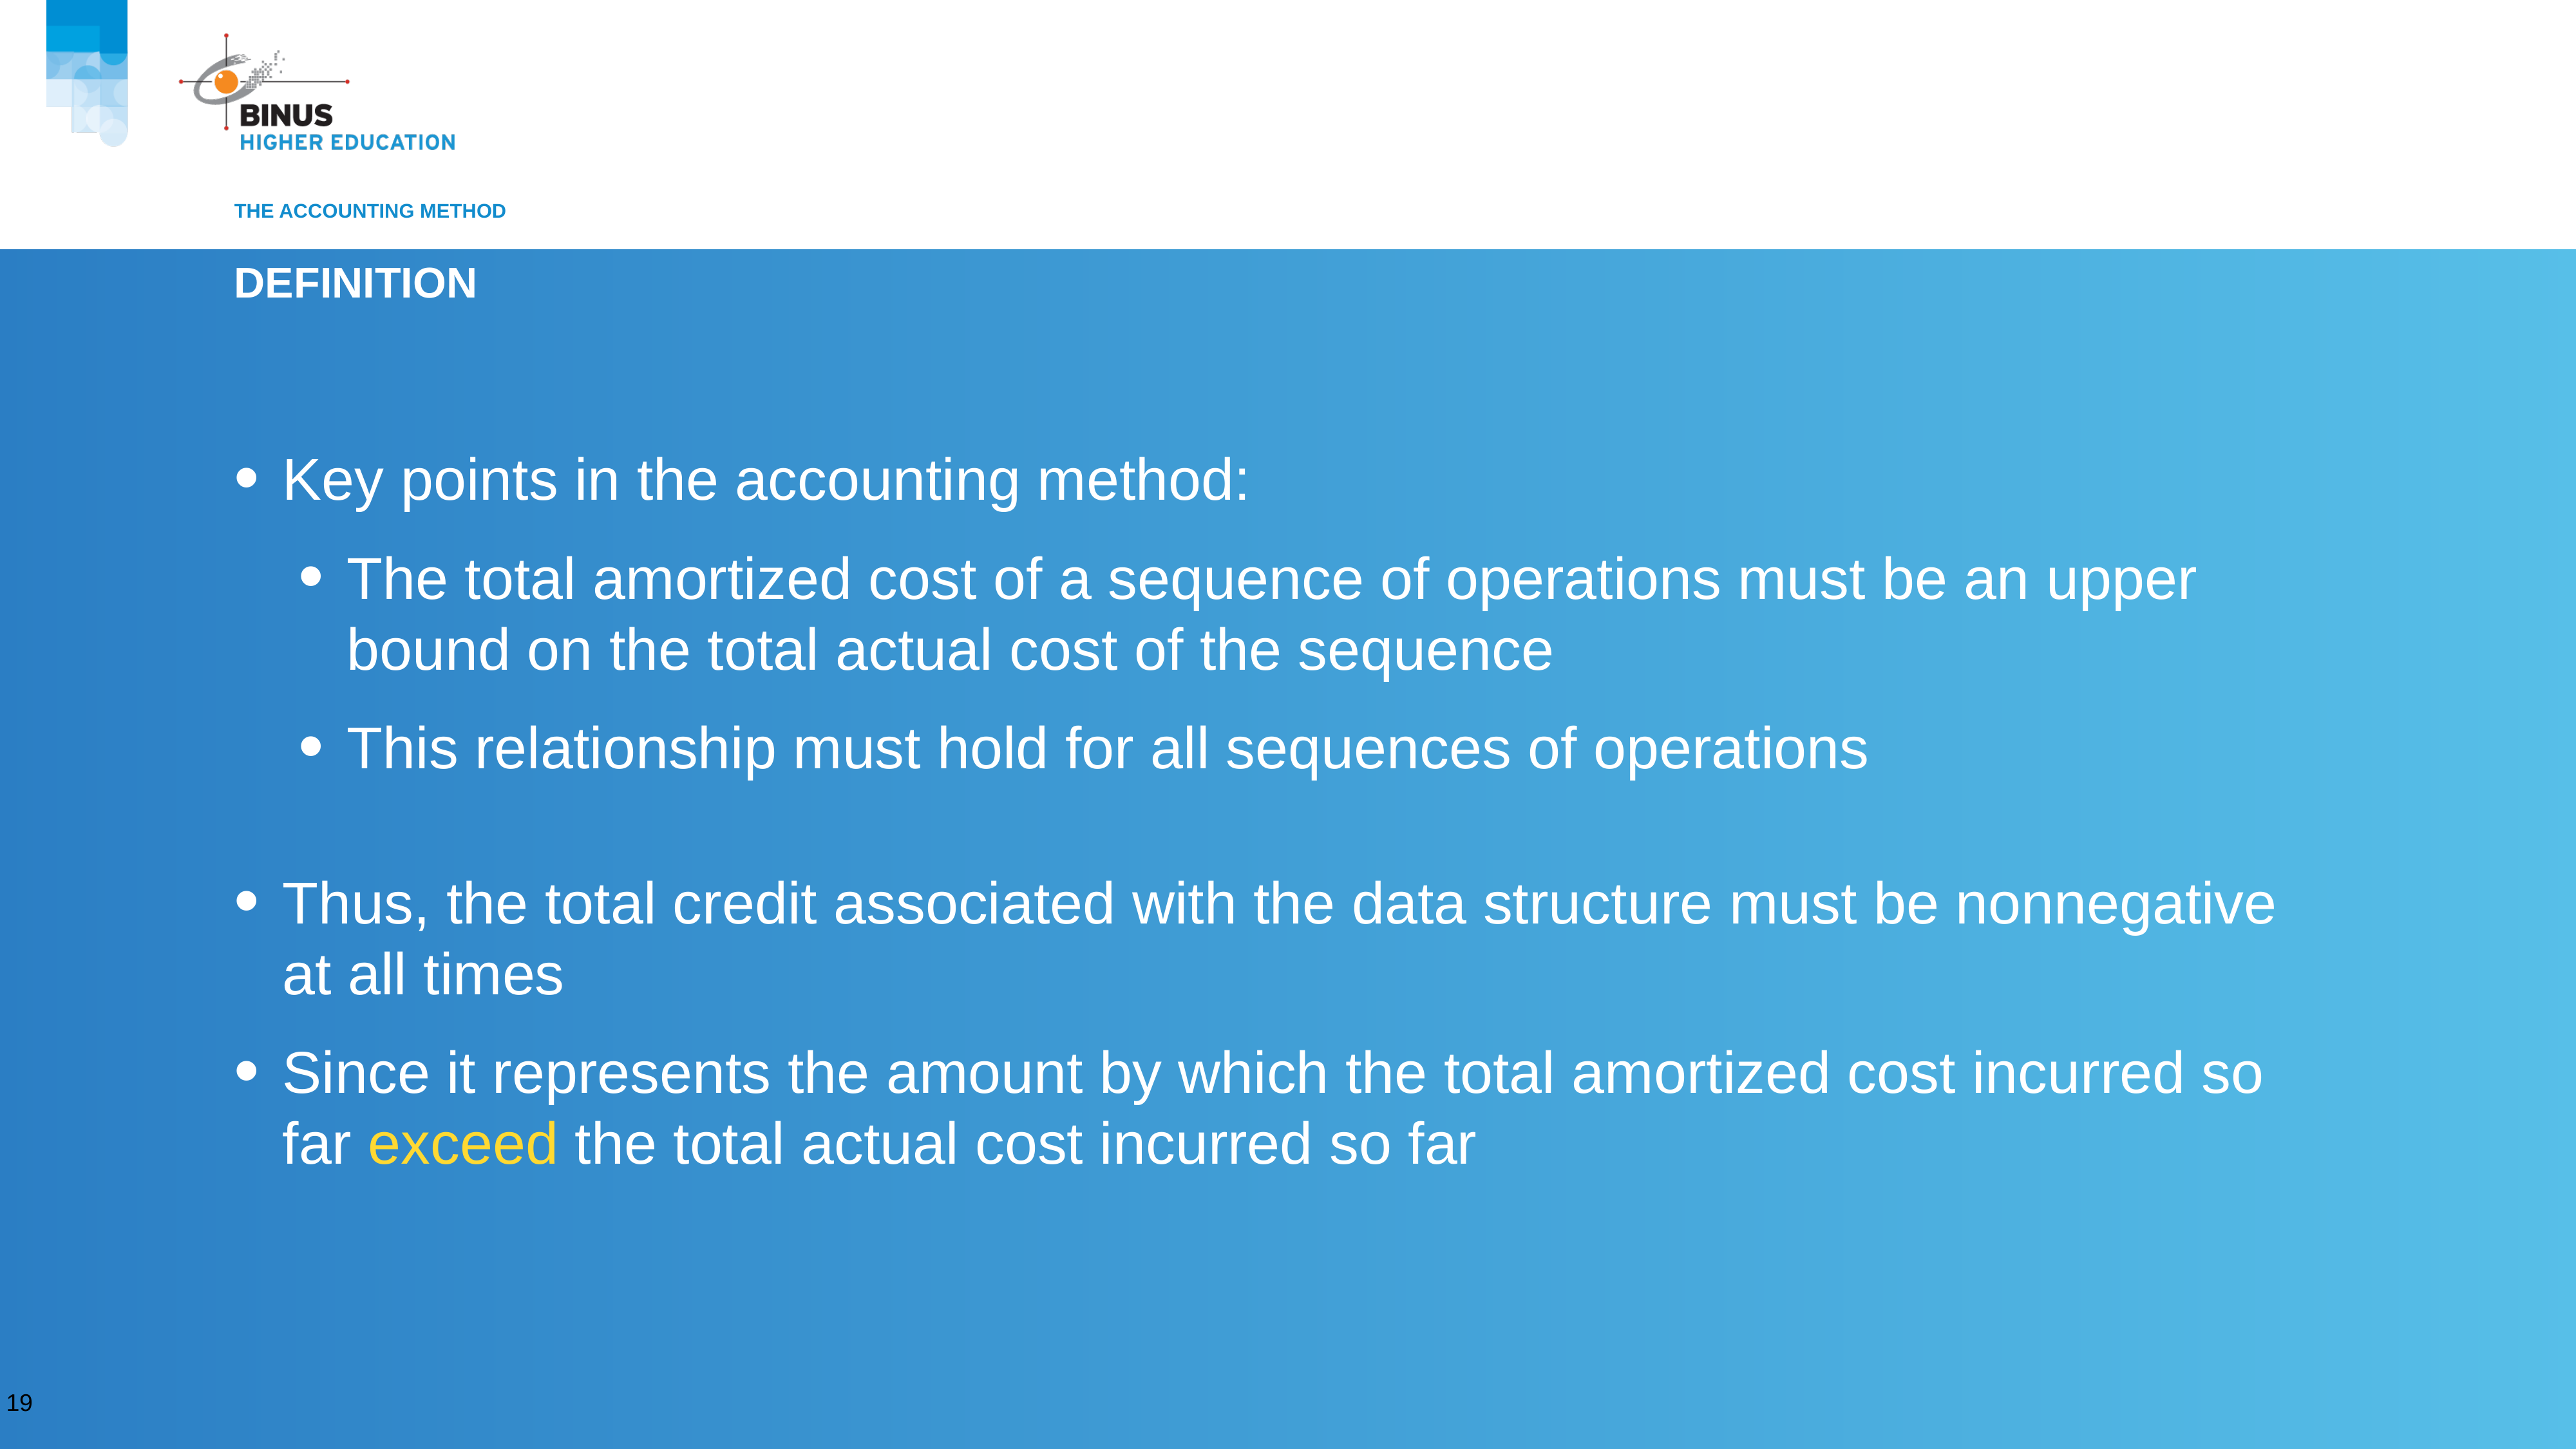

# The Accounting Method
Definition
Key points in the accounting method:
The total amortized cost of a sequence of operations must be an upper bound on the total actual cost of the sequence
This relationship must hold for all sequences of operations

Thus, the total credit associated with the data structure must be nonnegative at all times
Since it represents the amount by which the total amortized cost incurred so far exceed the total actual cost incurred so far

19